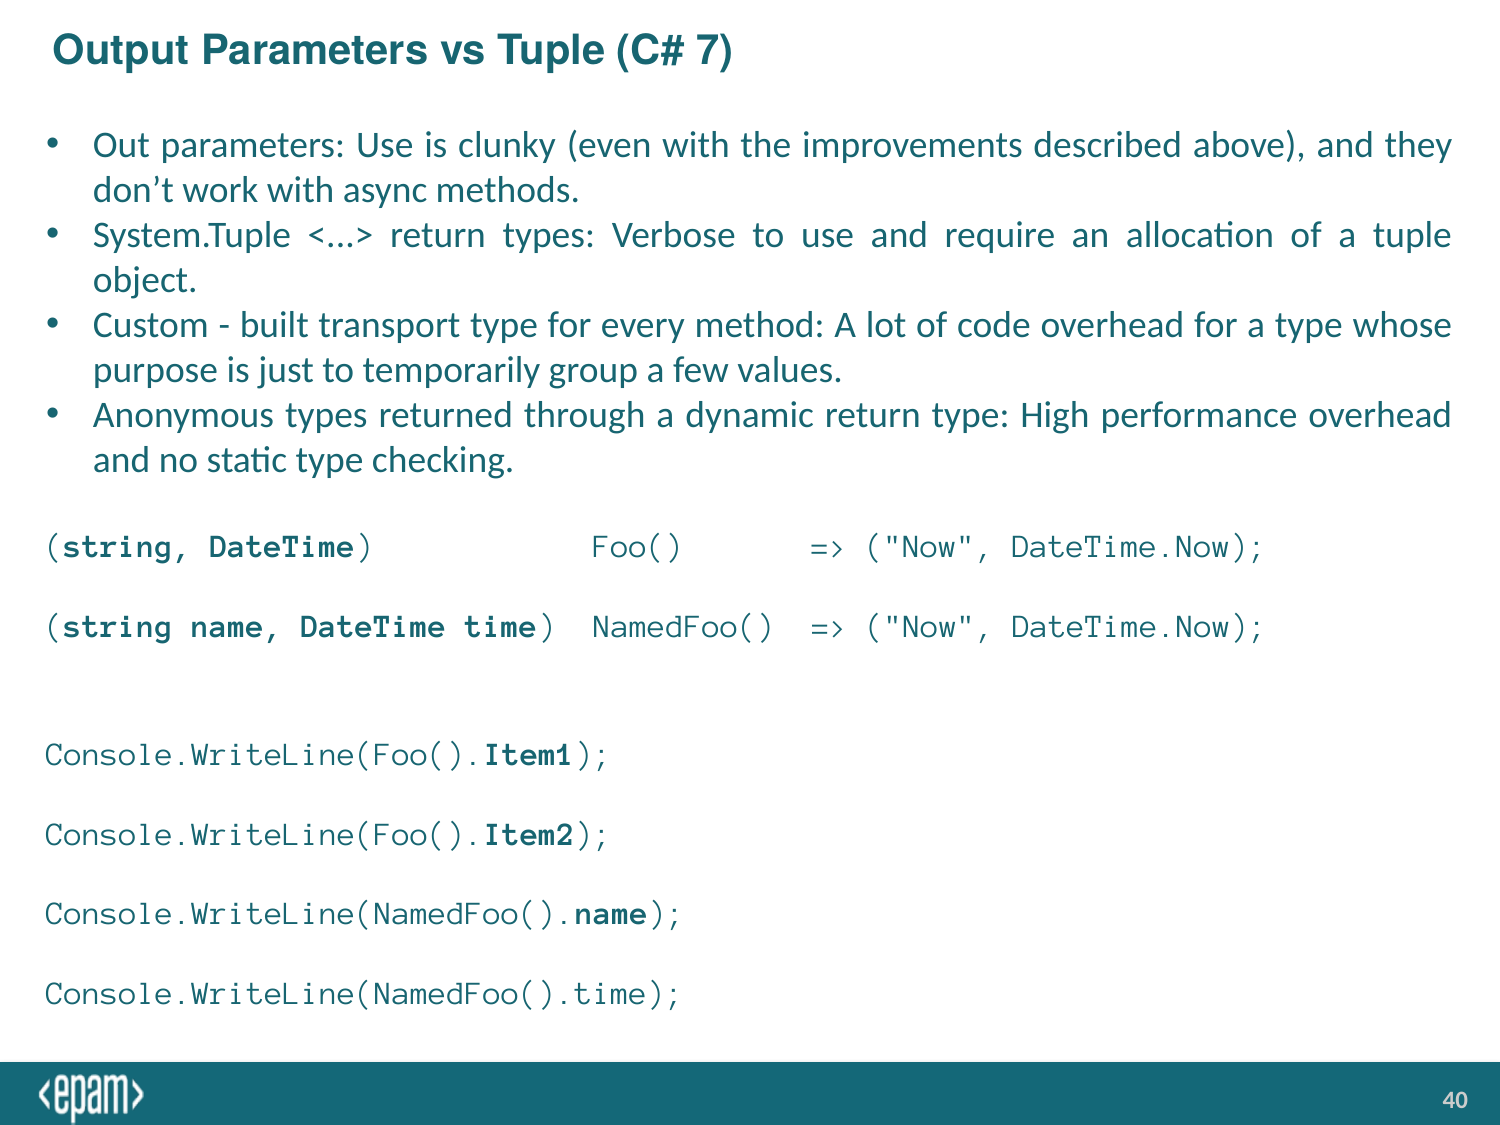

# Output Parameters vs Tuple (C# 7)
Out parameters: Use is clunky (even with the improvements described above), and they don’t work with async methods.
System.Tuple <...> return types: Verbose to use and require an allocation of a tuple object.
Custom - built transport type for every method: A lot of code overhead for a type whose purpose is just to temporarily group a few values.
Anonymous types returned through a dynamic return type: High performance overhead and no static type checking.
(string, DateTime)            Foo()       => ("Now", DateTime.Now);

(string name, DateTime time)  NamedFoo()  => ("Now", DateTime.Now);
Console.WriteLine(Foo().Item1);
Console.WriteLine(Foo().Item2);
Console.WriteLine(NamedFoo().name);
Console.WriteLine(NamedFoo().time);